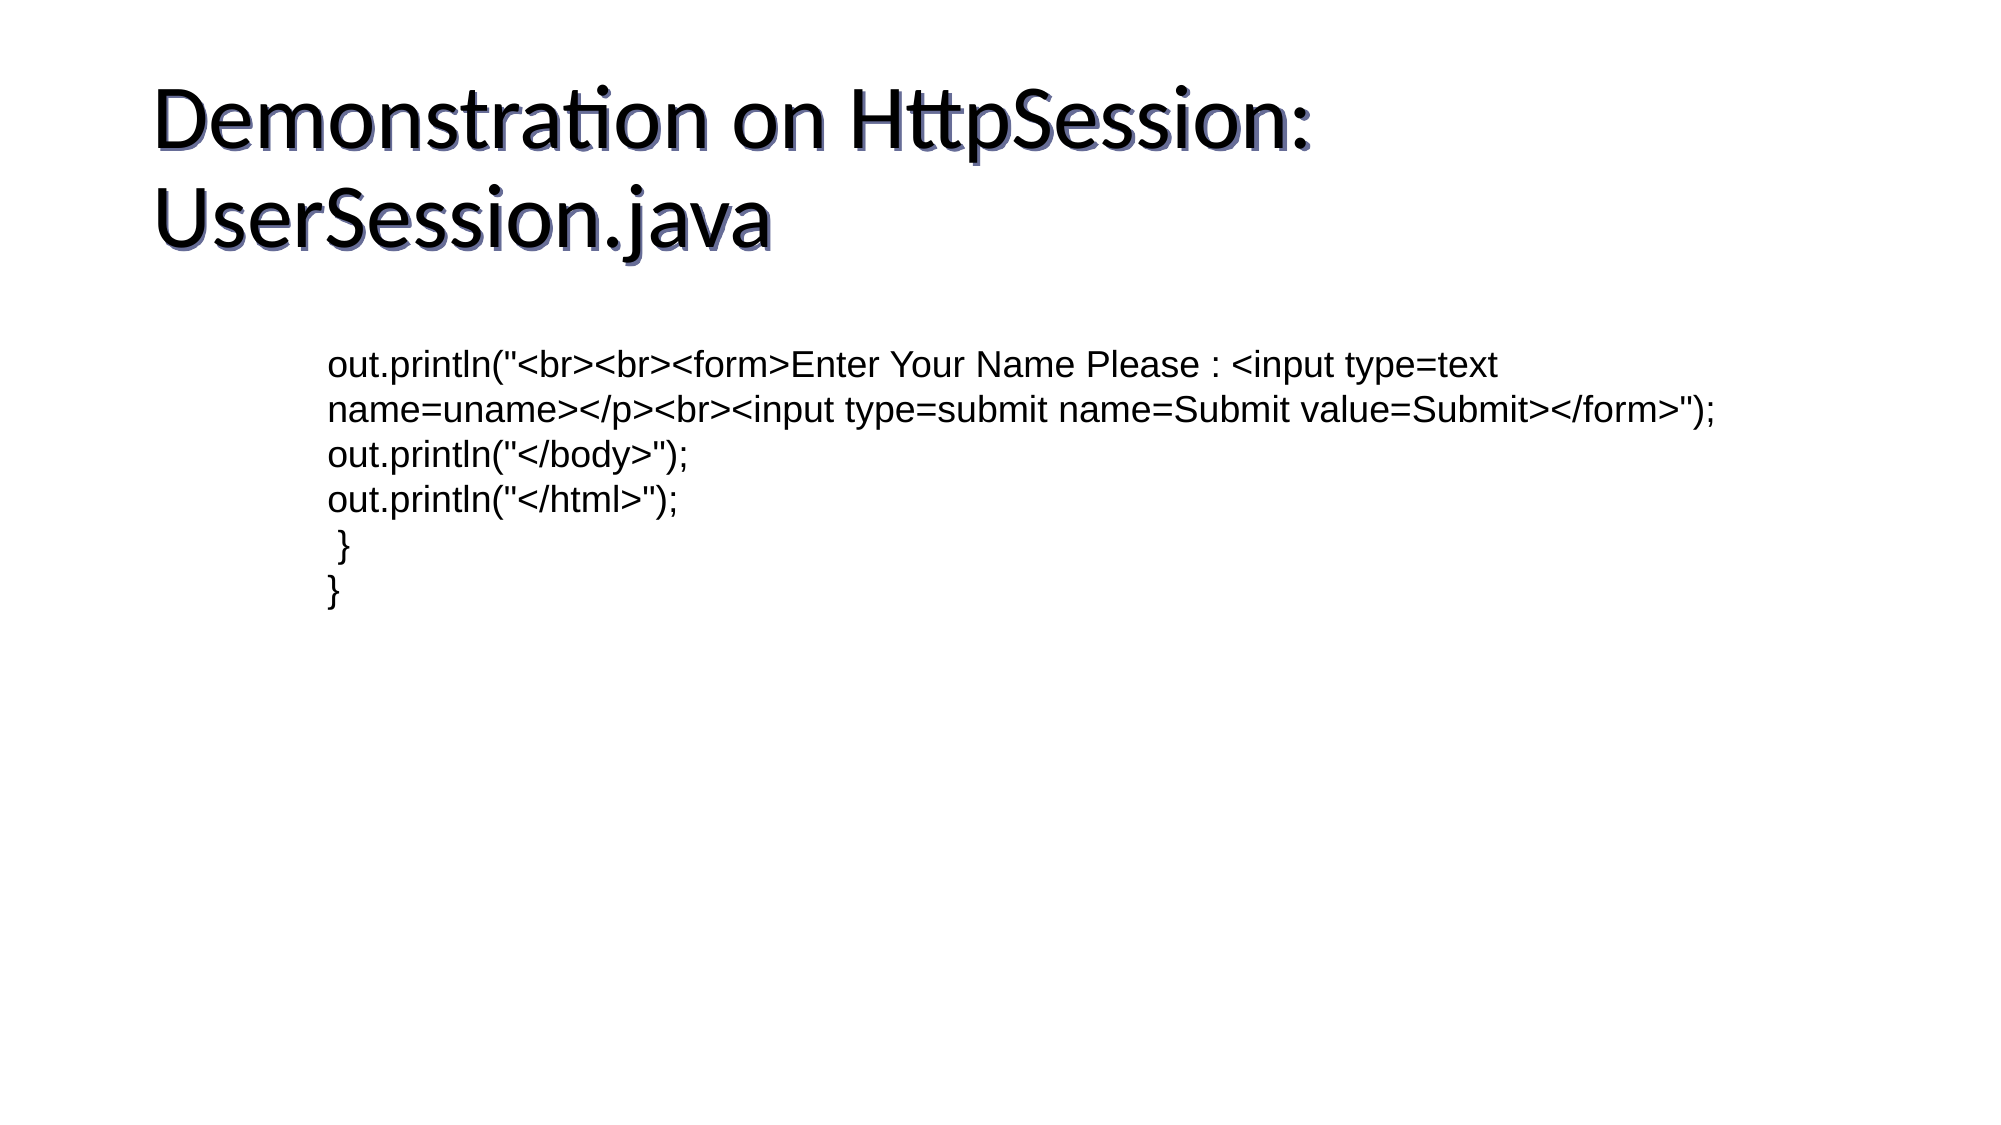

Demonstration on HttpSession: UserSession.java

out.println("<br><br><form>Enter Your Name Please : <input type=text name=uname></p><br><input type=submit name=Submit value=Submit></form>");
out.println("</body>");
out.println("</html>");
 }
}
97